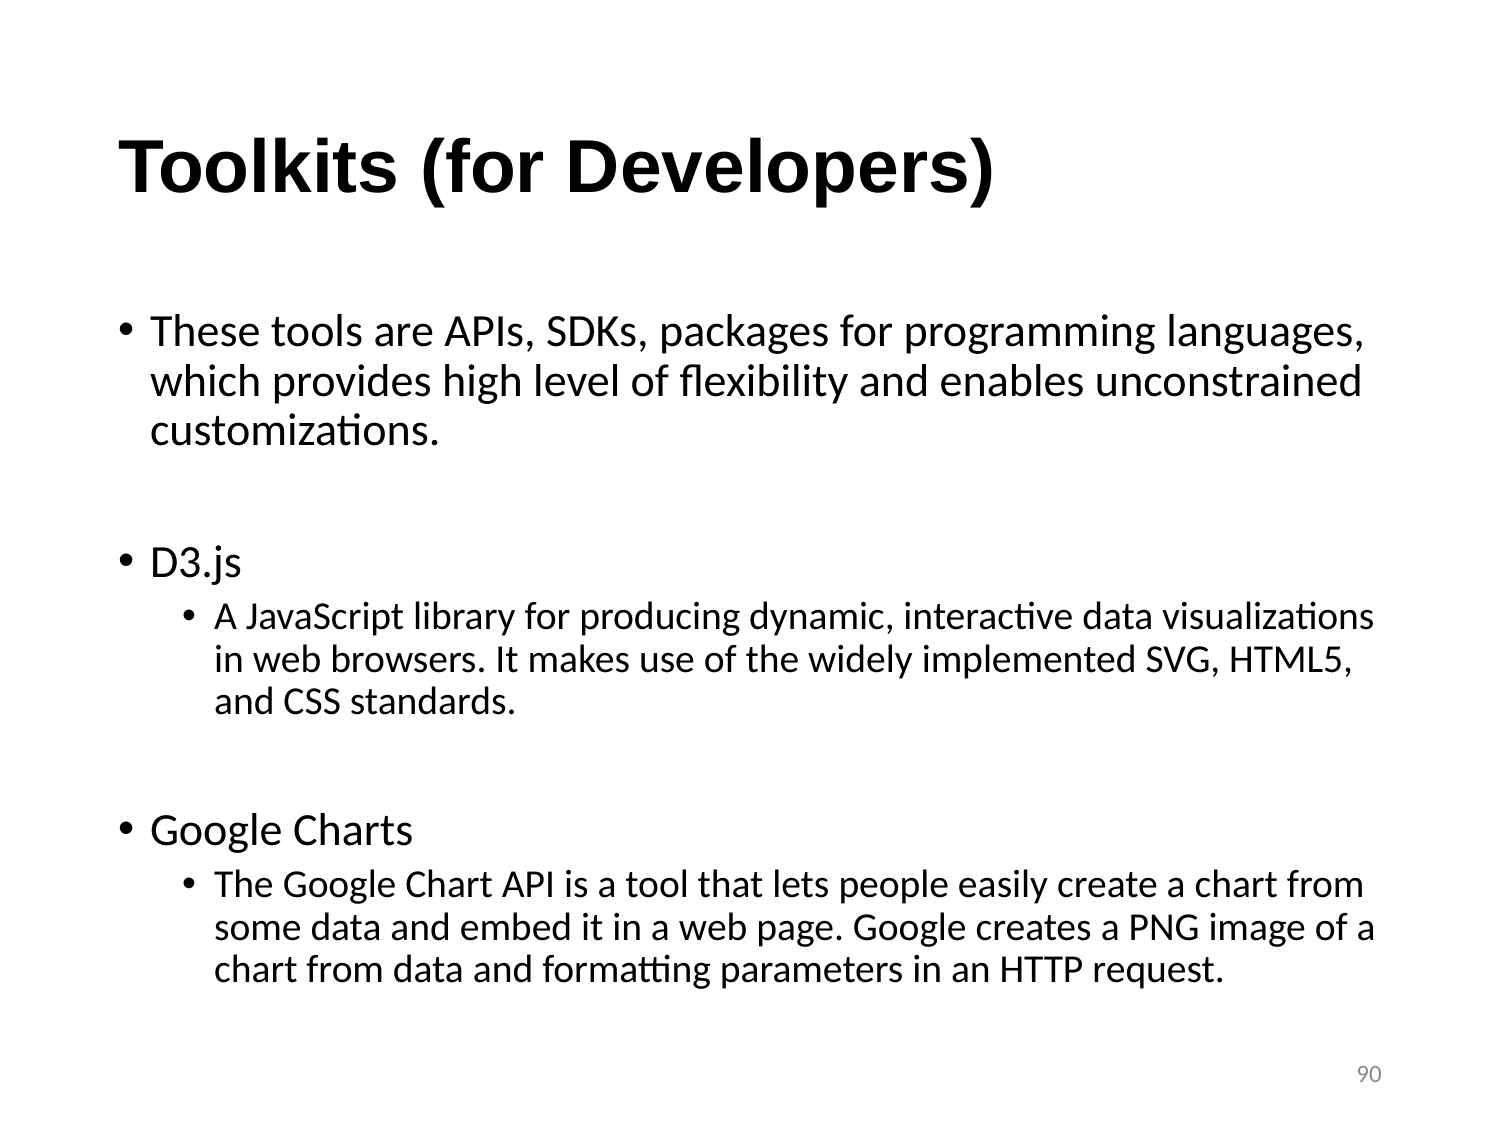

# Toolkits (for Developers)
These tools are APIs, SDKs, packages for programming languages, which provides high level of flexibility and enables unconstrained customizations.

D3.js
A JavaScript library for producing dynamic, interactive data visualizations in web browsers. It makes use of the widely implemented SVG, HTML5, and CSS standards.

Google Charts
The Google Chart API is a tool that lets people easily create a chart from some data and embed it in a web page. Google creates a PNG image of a chart from data and formatting parameters in an HTTP request.
90